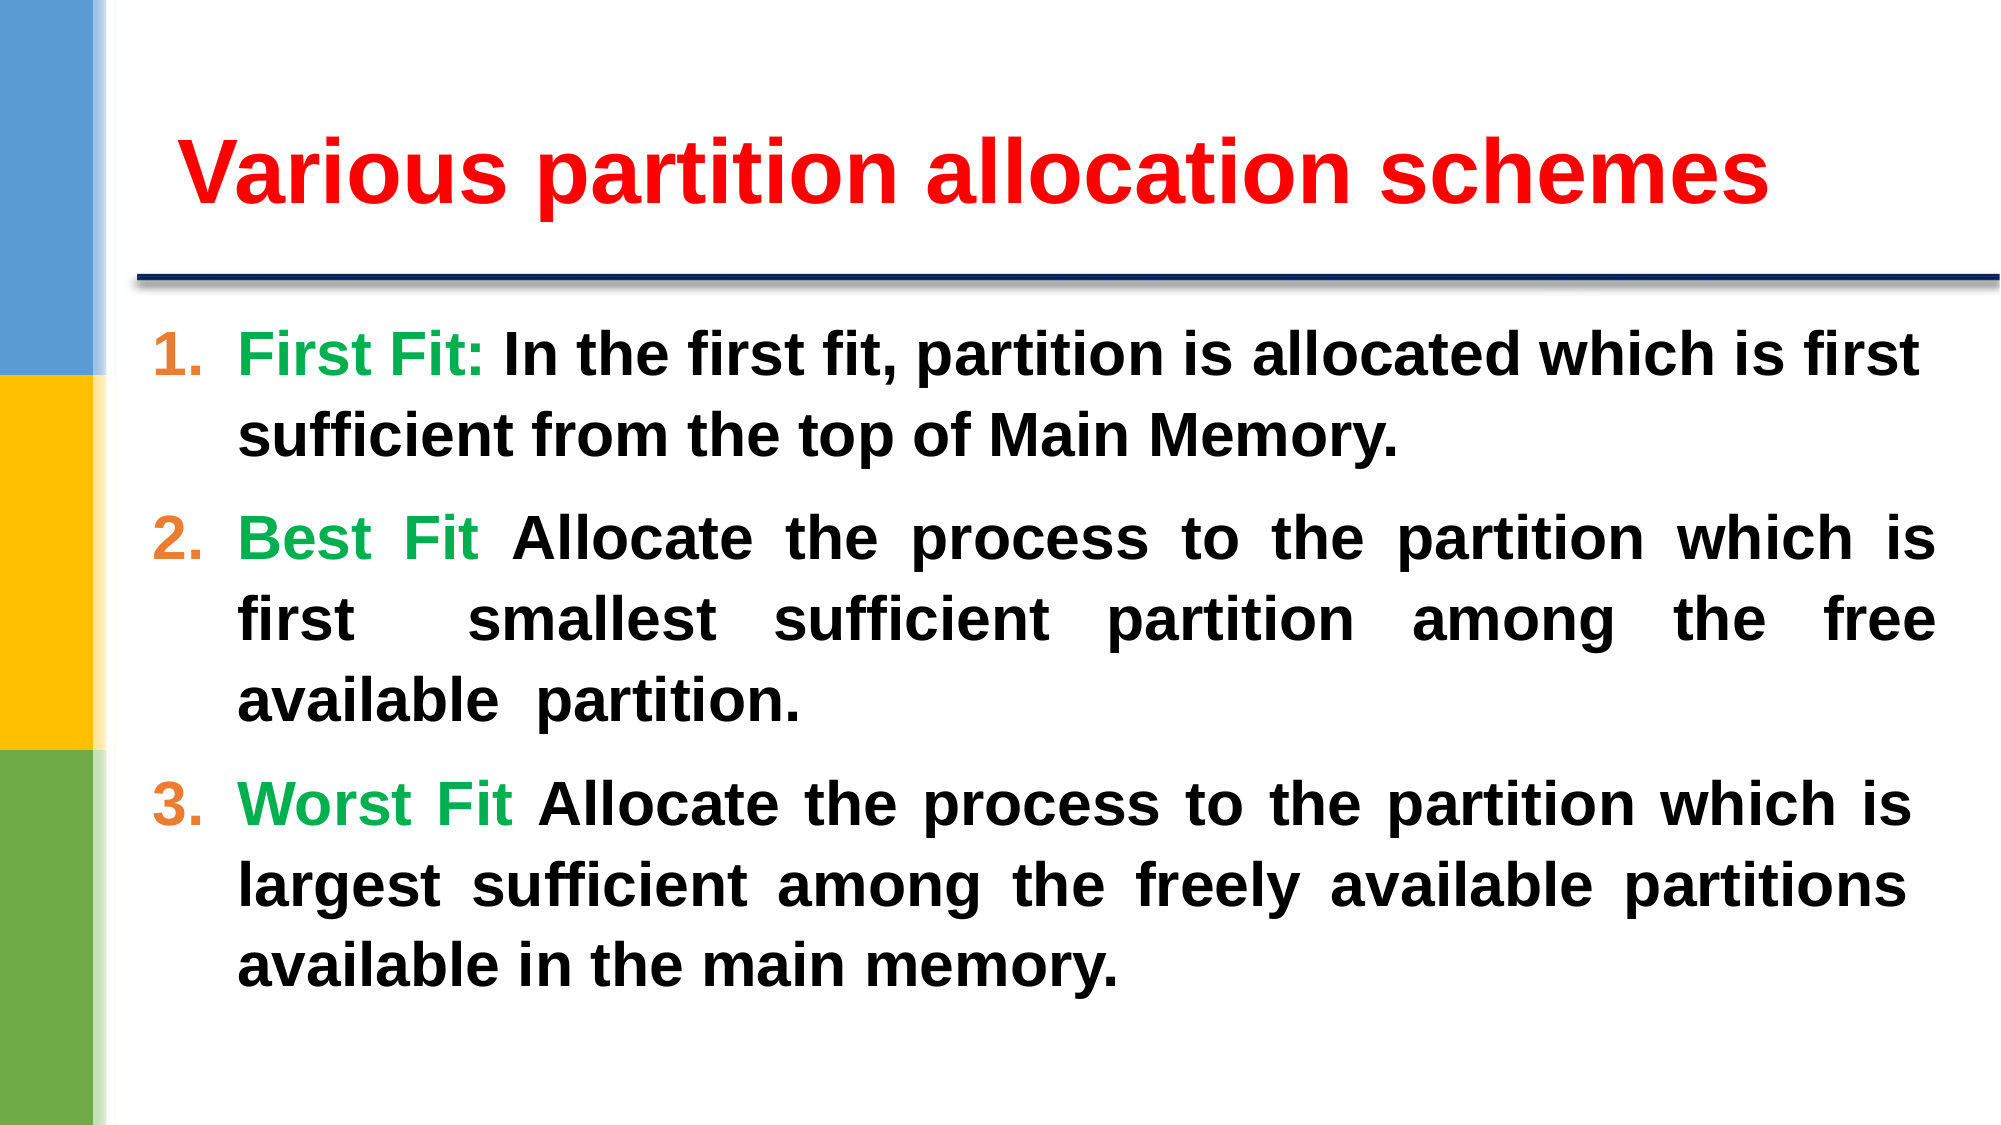

# Various partition allocation schemes

First Fit: In the first fit, partition is allocated which is first  sufficient from the top of Main Memory.
Best Fit Allocate the process to the partition which is first  smallest sufficient partition among the free available  partition.
Worst Fit Allocate the process to the partition which is  largest sufficient among the freely available partitions  available in the main memory.